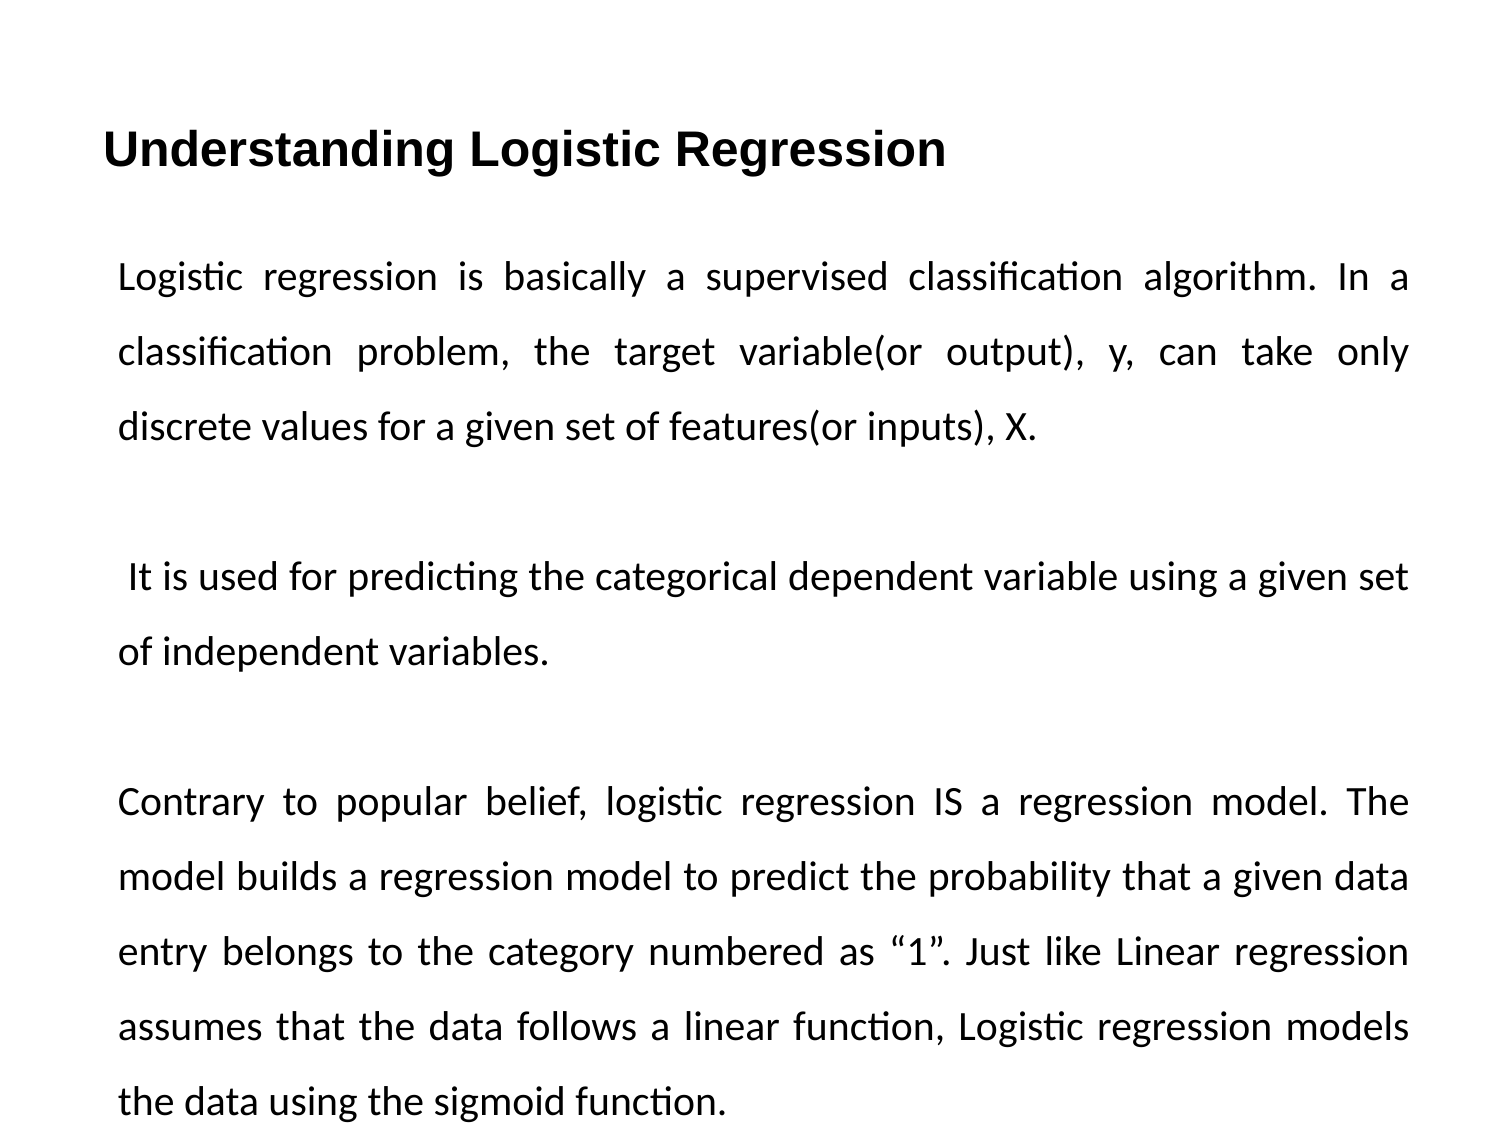

# Understanding Logistic Regression

Logistic regression is basically a supervised classification algorithm. In a classification problem, the target variable(or output), y, can take only discrete values for a given set of features(or inputs), X.

 It is used for predicting the categorical dependent variable using a given set of independent variables.

Contrary to popular belief, logistic regression IS a regression model. The model builds a regression model to predict the probability that a given data entry belongs to the category numbered as “1”. Just like Linear regression assumes that the data follows a linear function, Logistic regression models the data using the sigmoid function.